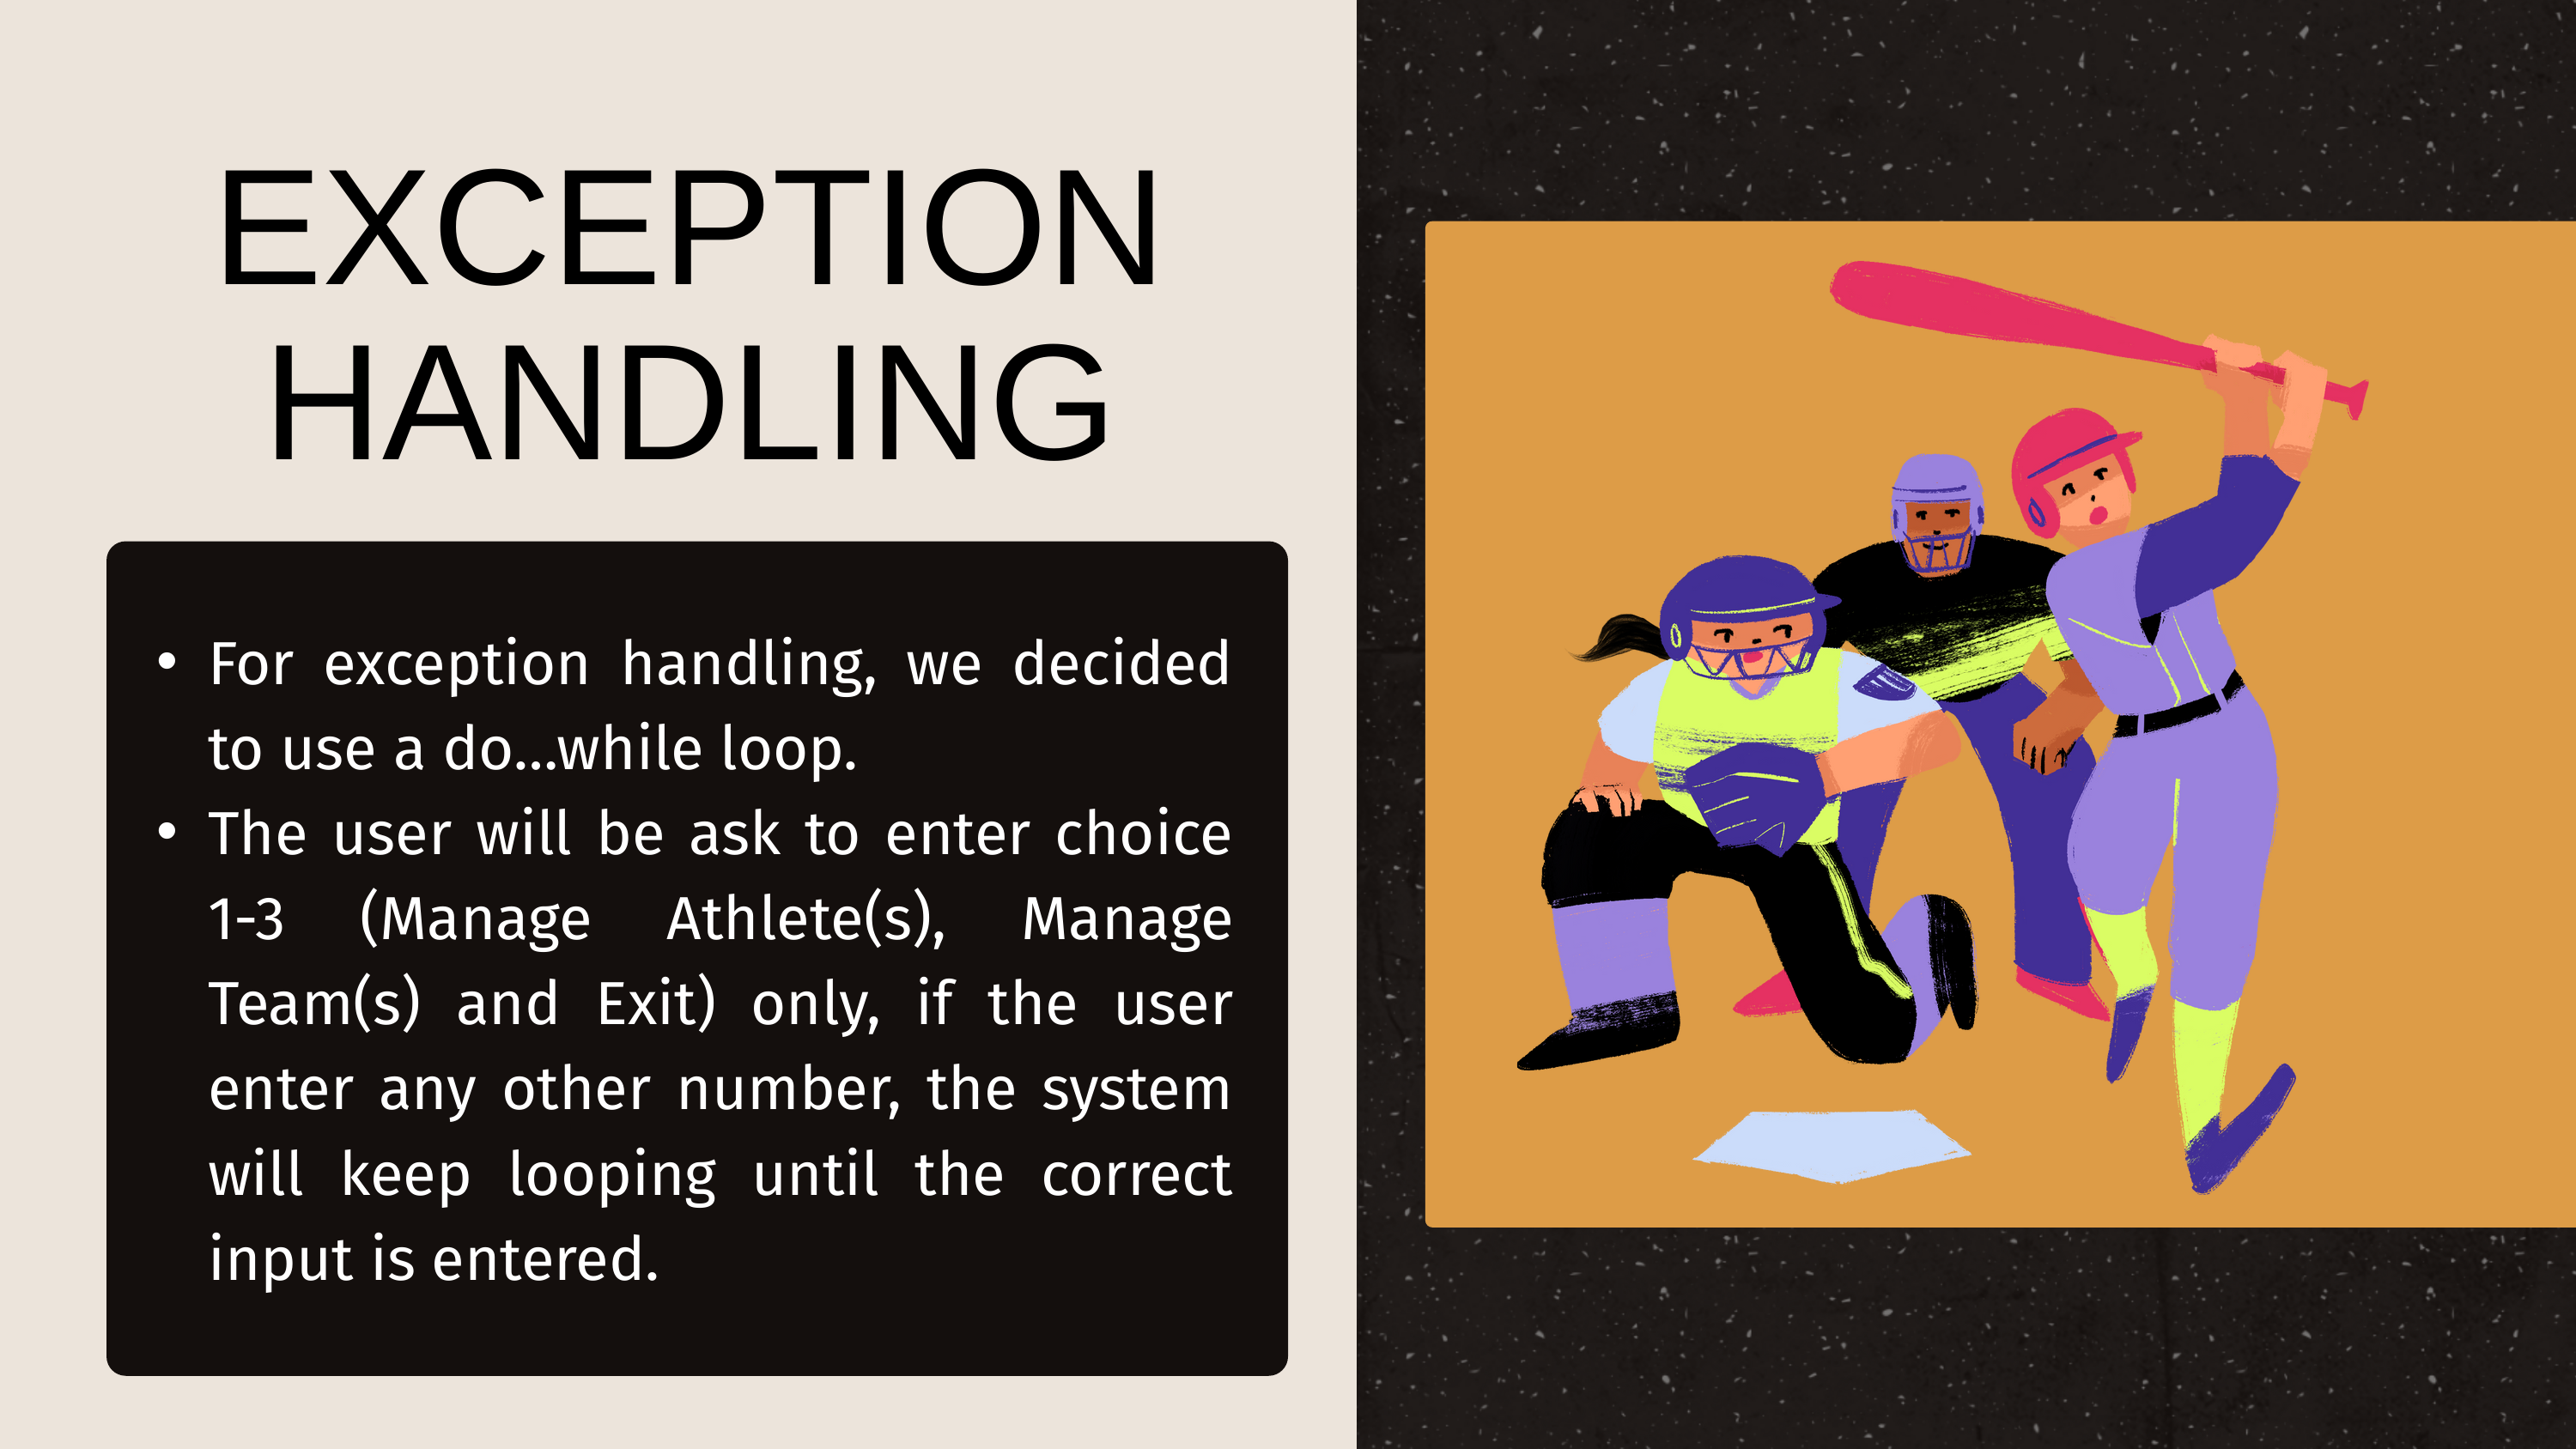

EXCEPTION
HANDLING

For exception handling, we decided to use a do…while loop.
The user will be ask to enter choice 1-3 (Manage Athlete(s), Manage Team(s) and Exit) only, if the user enter any other number, the system will keep looping until the correct input is entered.